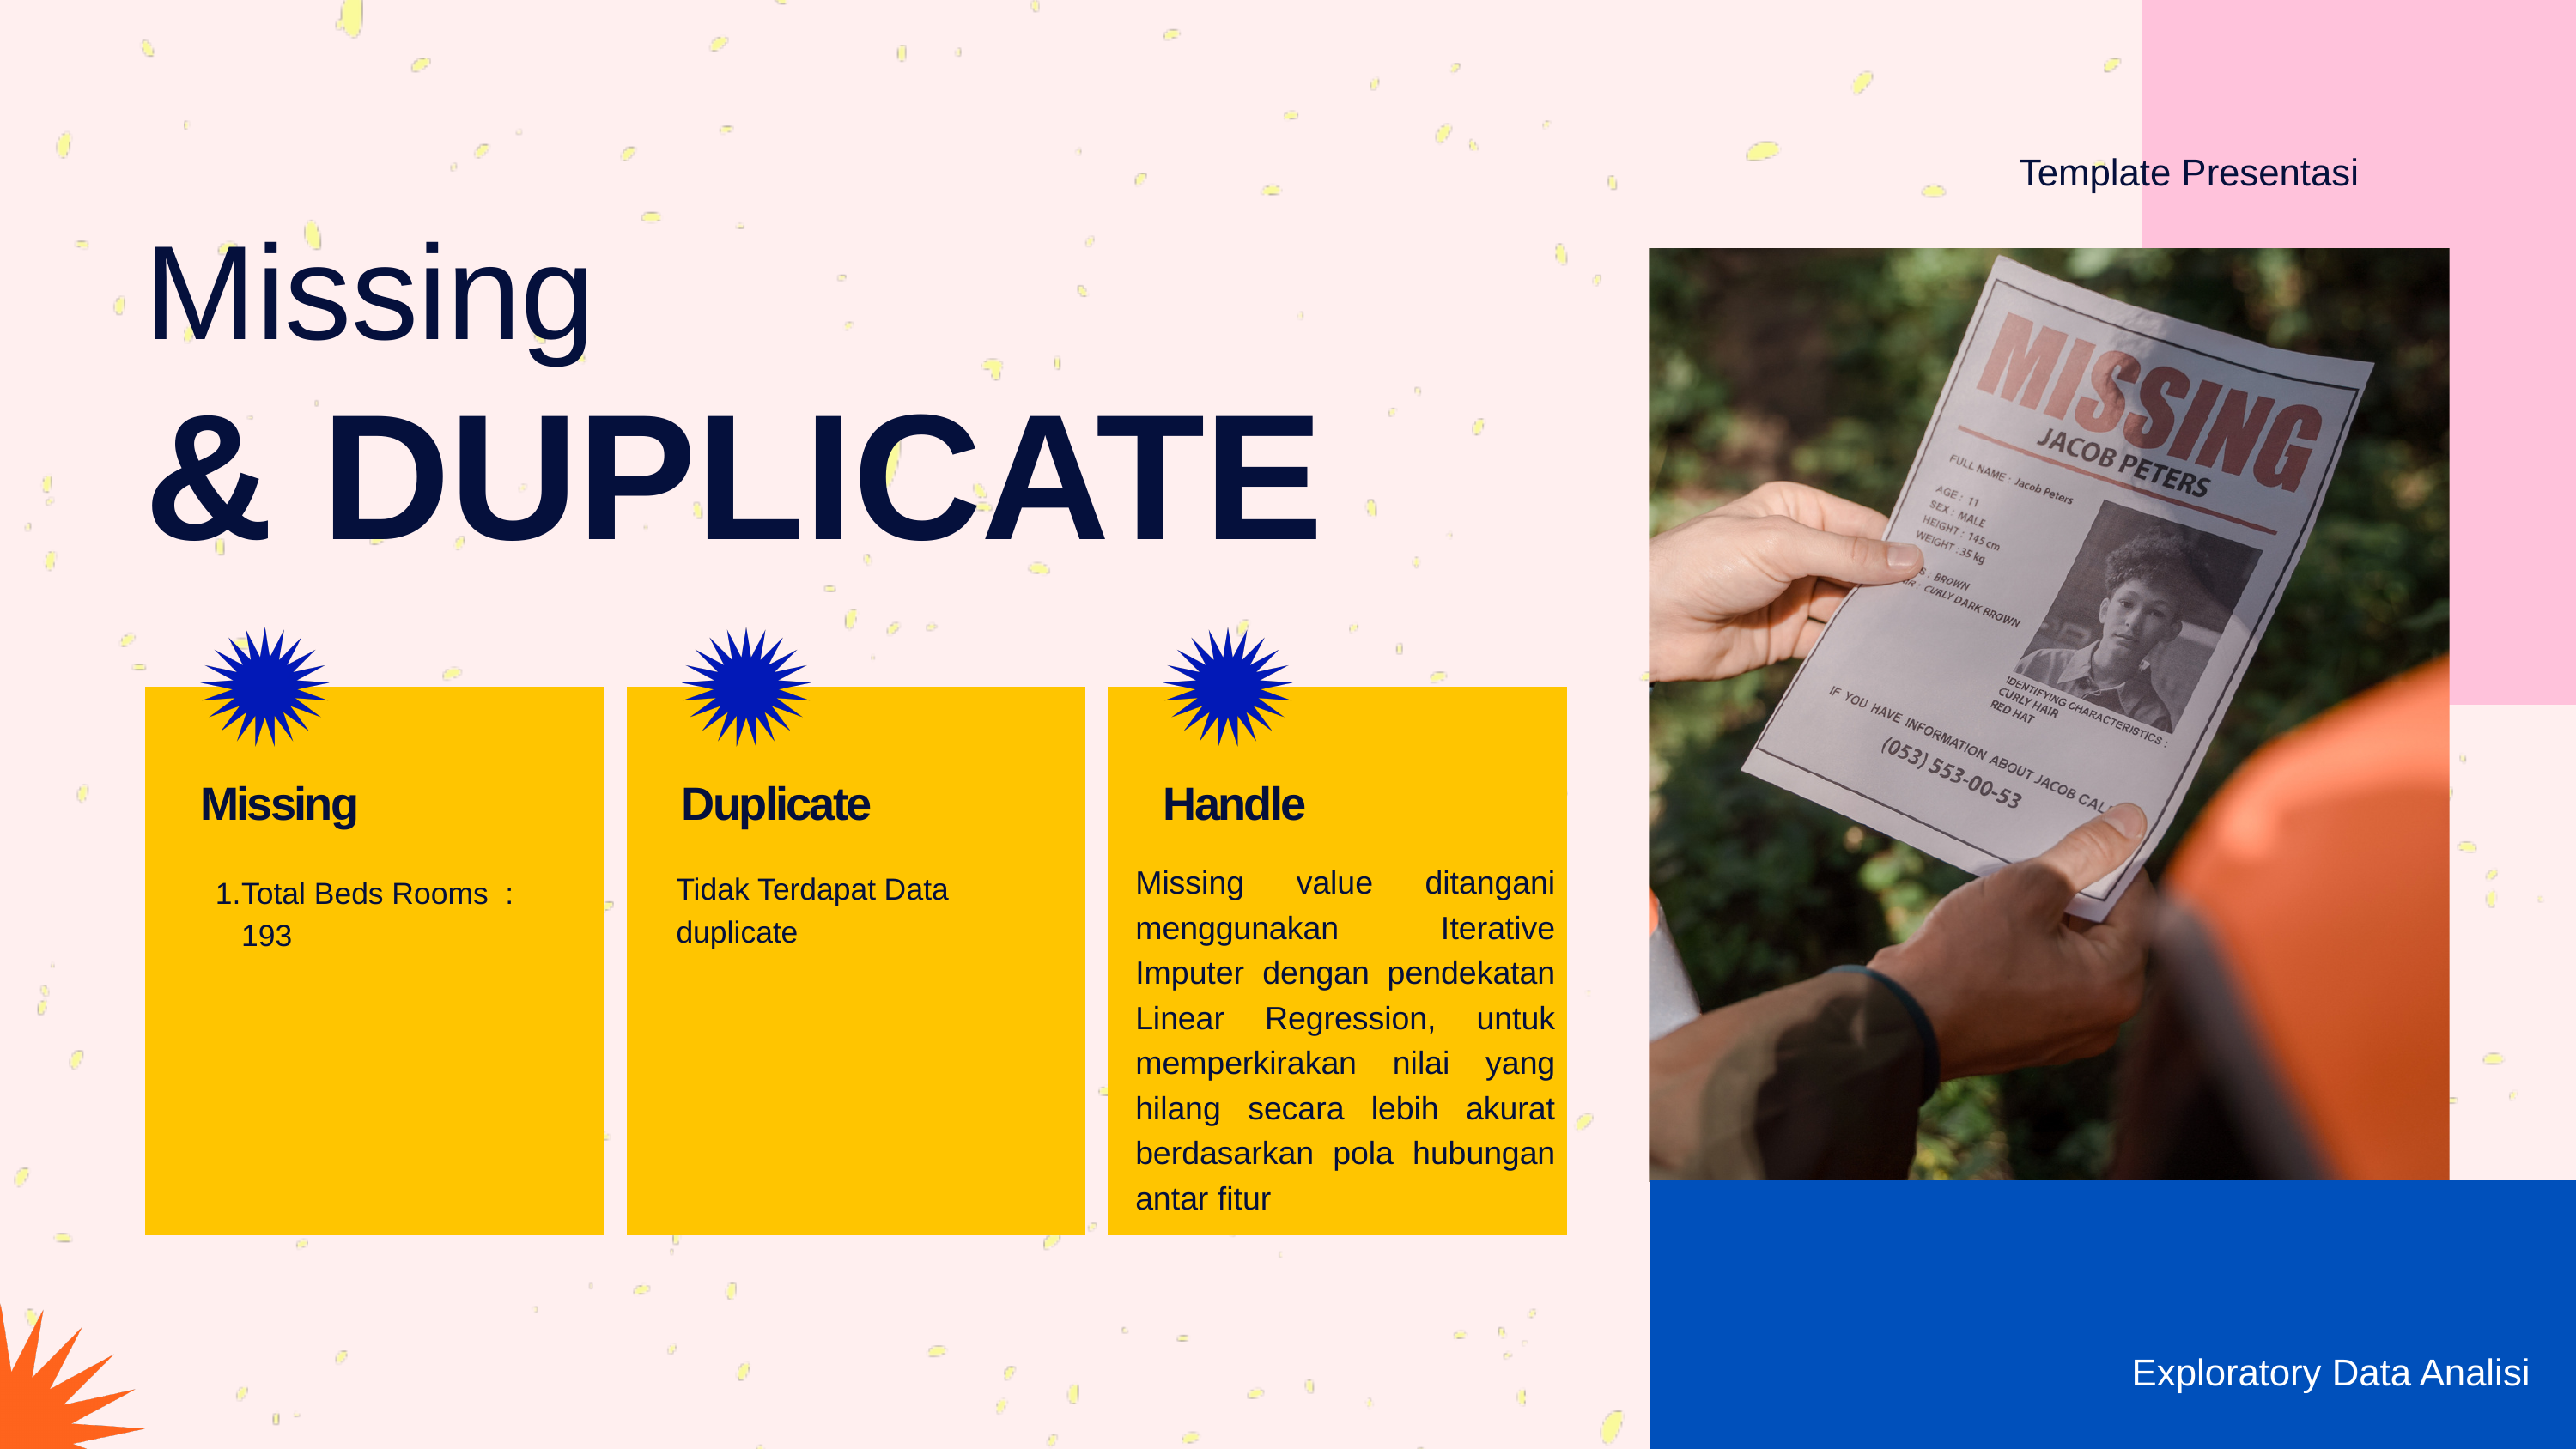

Template Presentasi
Missing

& DUPLICATE

Missing
Duplicate
Handle
Missing value ditangani menggunakan Iterative Imputer dengan pendekatan Linear Regression, untuk memperkirakan nilai yang hilang secara lebih akurat berdasarkan pola hubungan antar fitur
Tidak Terdapat Data duplicate
Total Beds Rooms  : 193

Exploratory Data Analisi